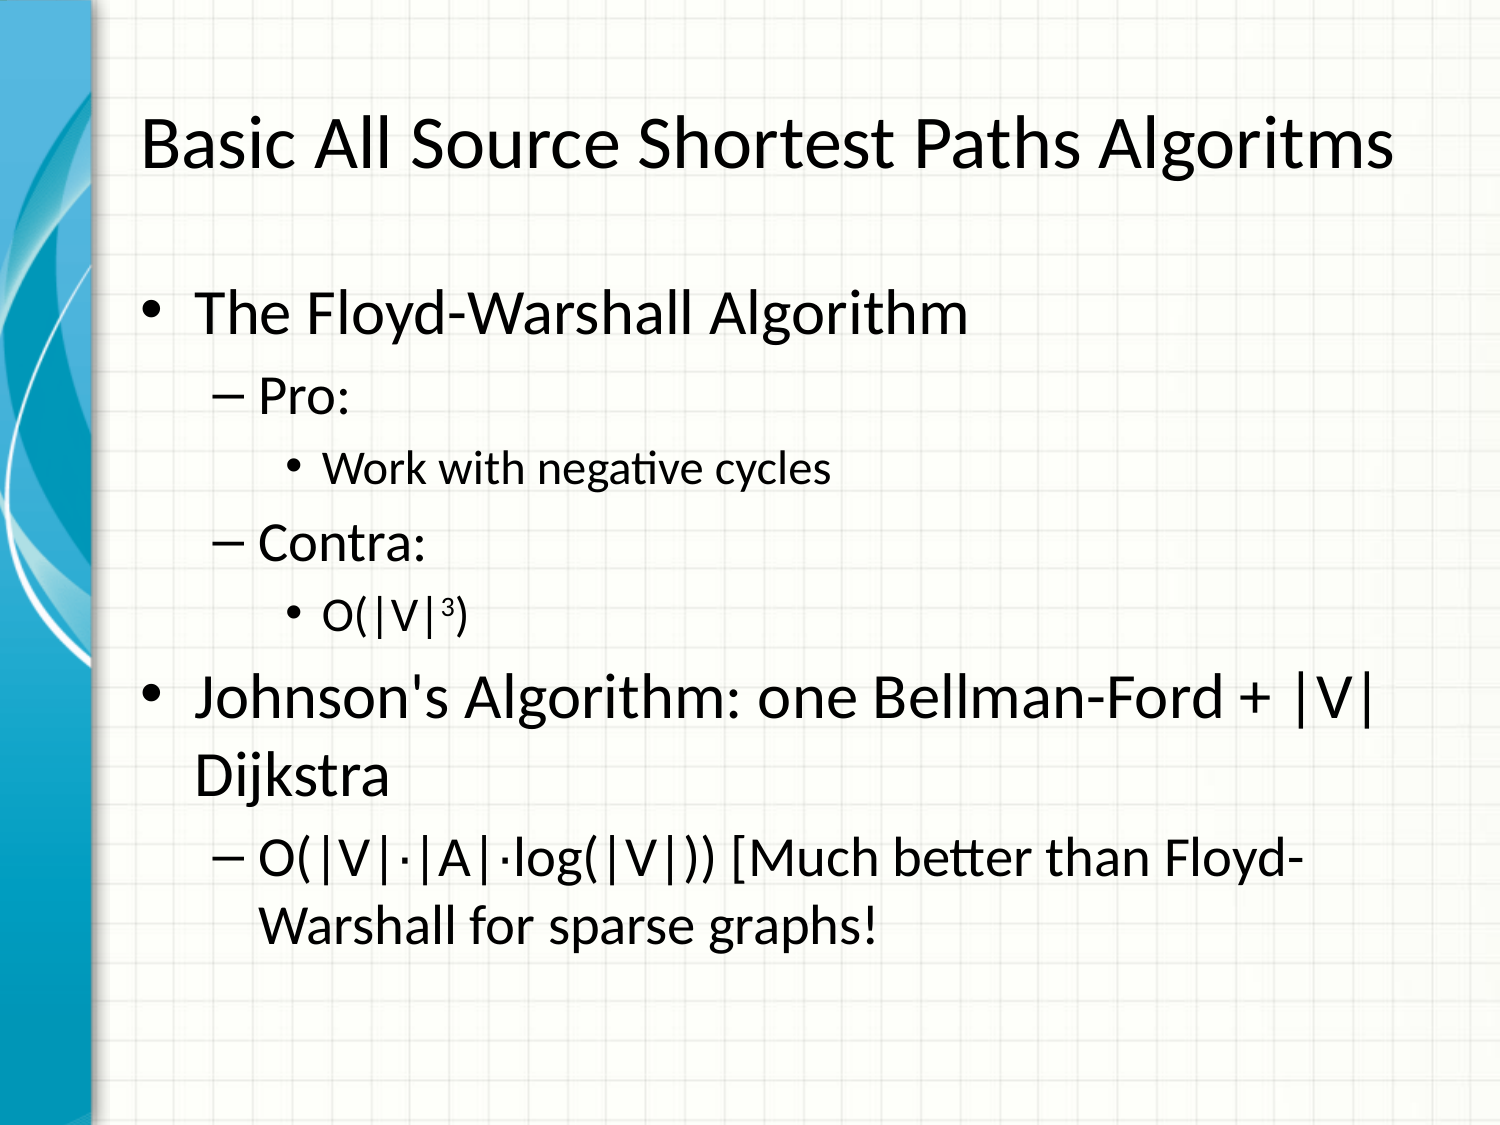

# Basic All Source Shortest Paths Algoritms
The Floyd-Warshall Algorithm
Pro:
Work with negative cycles
Contra:
O(|V|3)
Johnson's Algorithm: one Bellman-Ford + |V| Dijkstra
O(|V|∙|A|∙log(|V|)) [Much better than Floyd-Warshall for sparse graphs!